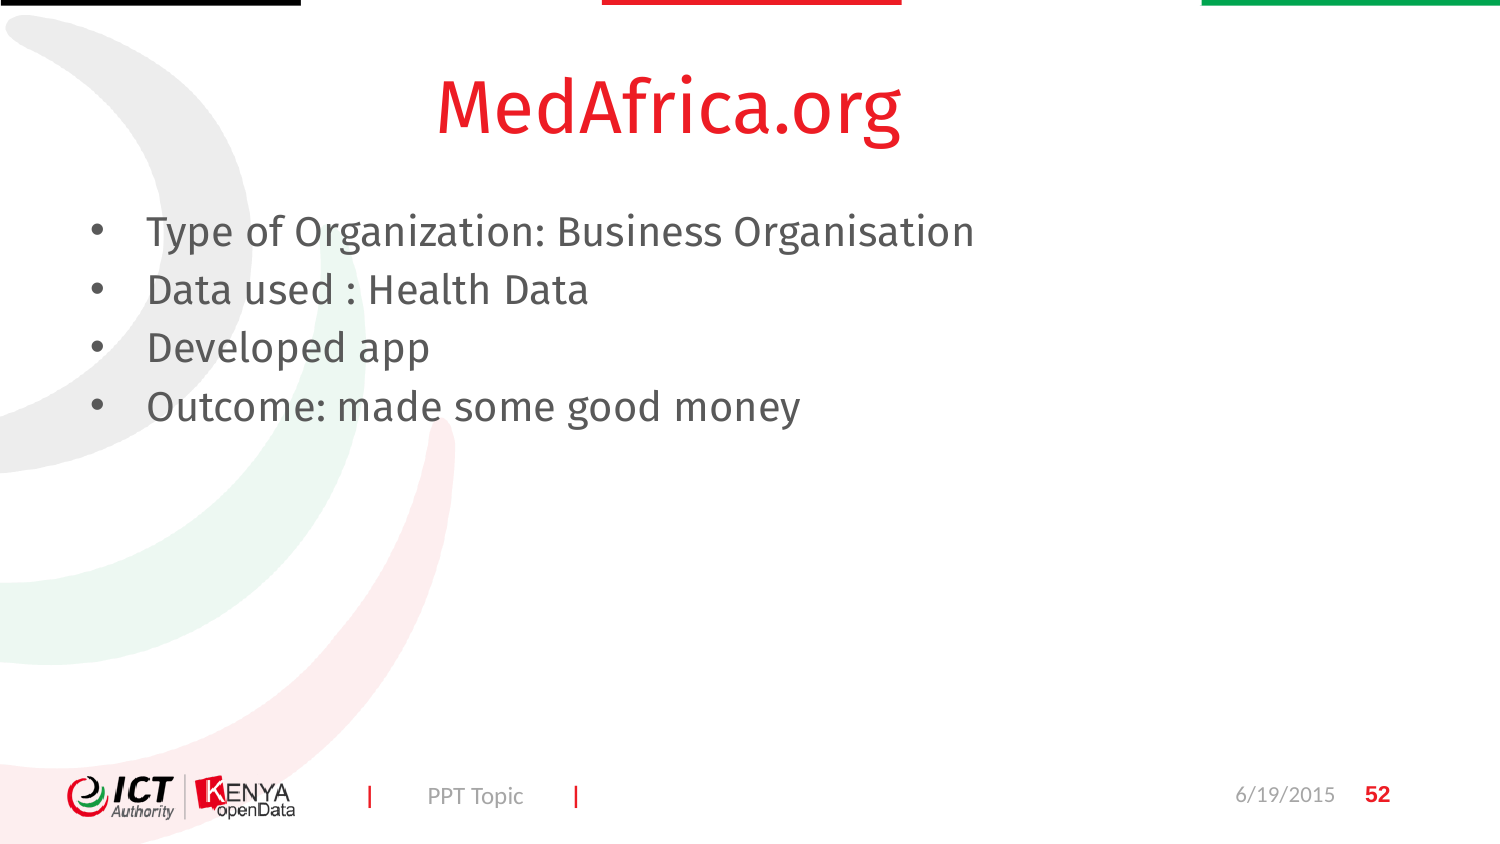

# MedAfrica.org
Type of Organization: Business Organisation
Data used : Health Data
Developed app
Outcome: made some good money